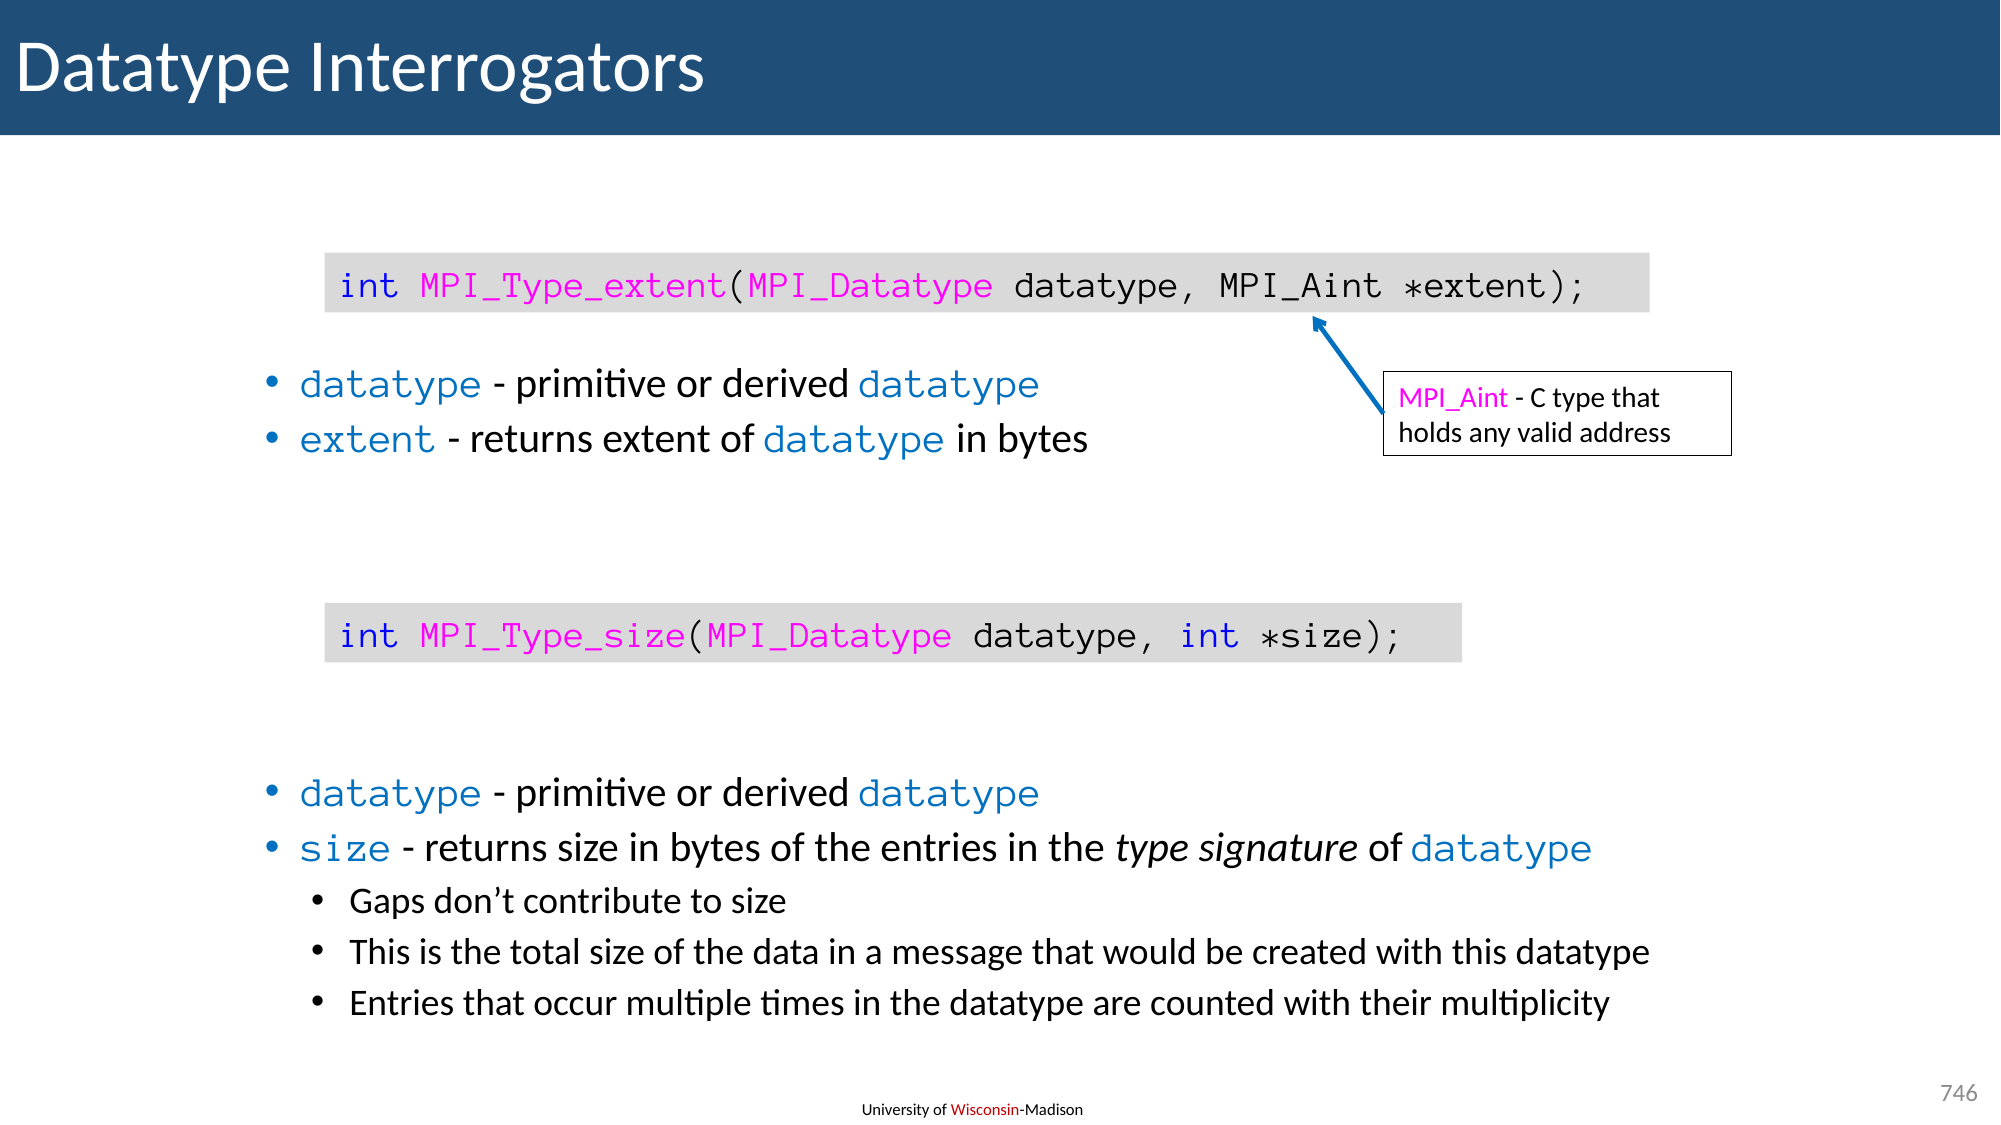

# Datatype Interrogators
int MPI_Type_extent(MPI_Datatype datatype, MPI_Aint *extent);
datatype - primitive or derived datatype
extent - returns extent of datatype in bytes

datatype - primitive or derived datatype
size - returns size in bytes of the entries in the type signature of datatype
Gaps don’t contribute to size
This is the total size of the data in a message that would be created with this datatype
Entries that occur multiple times in the datatype are counted with their multiplicity
MPI_Aint - C type that holds any valid address
int MPI_Type_size(MPI_Datatype datatype, int *size);
746